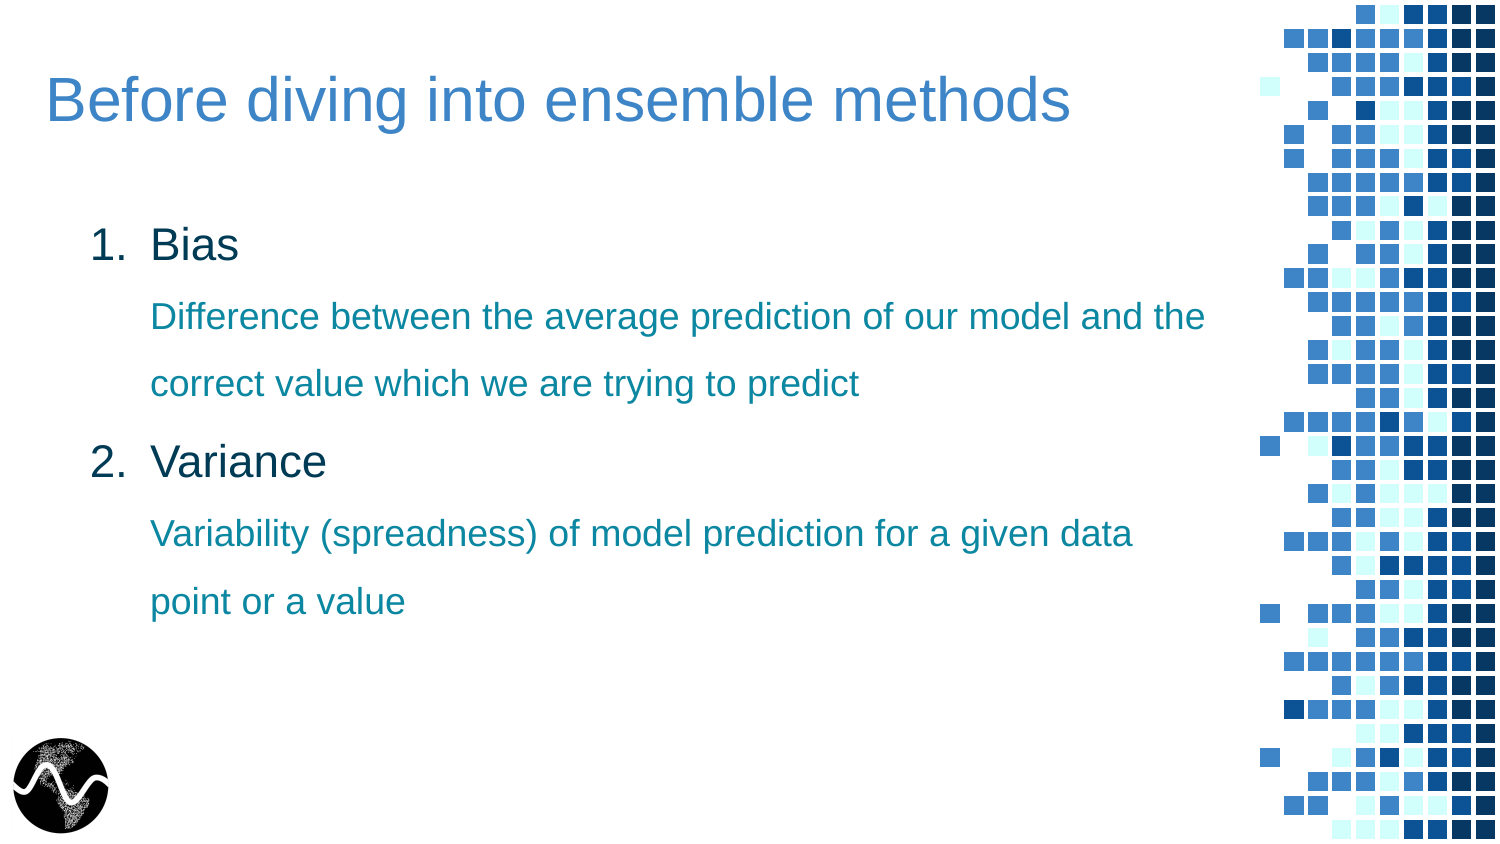

# Before diving into ensemble methods
Bias
Difference between the average prediction of our model and the correct value which we are trying to predict
Variance
Variability (spreadness) of model prediction for a given data point or a value